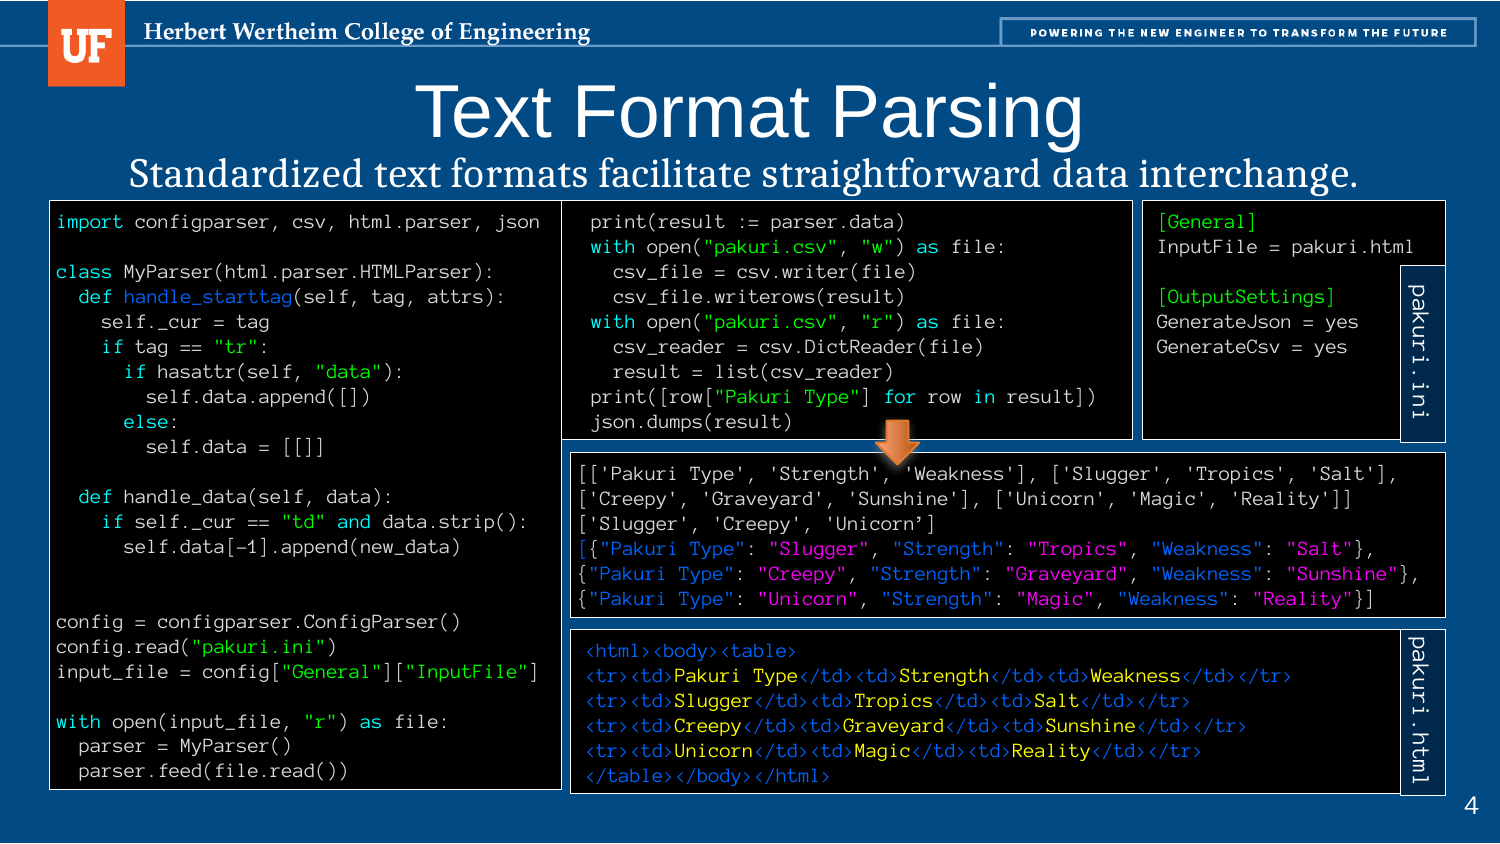

# Text Format Parsing
Standardized text formats facilitate straightforward data interchange.
import configparser, csv, html.parser, json

class MyParser(html.parser.HTMLParser):
  def handle_starttag(self, tag, attrs):
    self._cur = tag
    if tag == "tr":
      if hasattr(self, "data"):
        self.data.append([])
      else:
        self.data = [[]]

  def handle_data(self, data):
    if self._cur == "td" and data.strip():
      self.data[-1].append(new_data)

config = configparser.ConfigParser()
config.read("pakuri.ini")
input_file = config["General"]["InputFile"]

with open(input_file, "r") as file:
  parser = MyParser()
  parser.feed(file.read())
  print(result := parser.data)
  with open("pakuri.csv", "w") as file:
    csv_file = csv.writer(file)
    csv_file.writerows(result)
  with open("pakuri.csv", "r") as file:
    csv_reader = csv.DictReader(file)
    result = list(csv_reader)
  print([row["Pakuri Type"] for row in result])
  json.dumps(result)
[General]
InputFile = pakuri.html

[OutputSettings]
GenerateJson = yes
GenerateCsv = yes

pakuri.ini

[['Pakuri Type', 'Strength', 'Weakness'], ['Slugger', 'Tropics', 'Salt'], ['Creepy', 'Graveyard', 'Sunshine'], ['Unicorn', 'Magic', 'Reality']]
['Slugger', 'Creepy', 'Unicorn’]
[{"Pakuri Type": "Slugger", "Strength": "Tropics", "Weakness": "Salt"}, {"Pakuri Type": "Creepy", "Strength": "Graveyard", "Weakness": "Sunshine"}, {"Pakuri Type": "Unicorn", "Strength": "Magic", "Weakness": "Reality"}]
<html><body><table>
<tr><td>Pakuri Type</td><td>Strength</td><td>Weakness</td></tr>
<tr><td>Slugger</td><td>Tropics</td><td>Salt</td></tr>
<tr><td>Creepy</td><td>Graveyard</td><td>Sunshine</td></tr>
<tr><td>Unicorn</td><td>Magic</td><td>Reality</td></tr>
</table></body></html>
pakuri.html
4